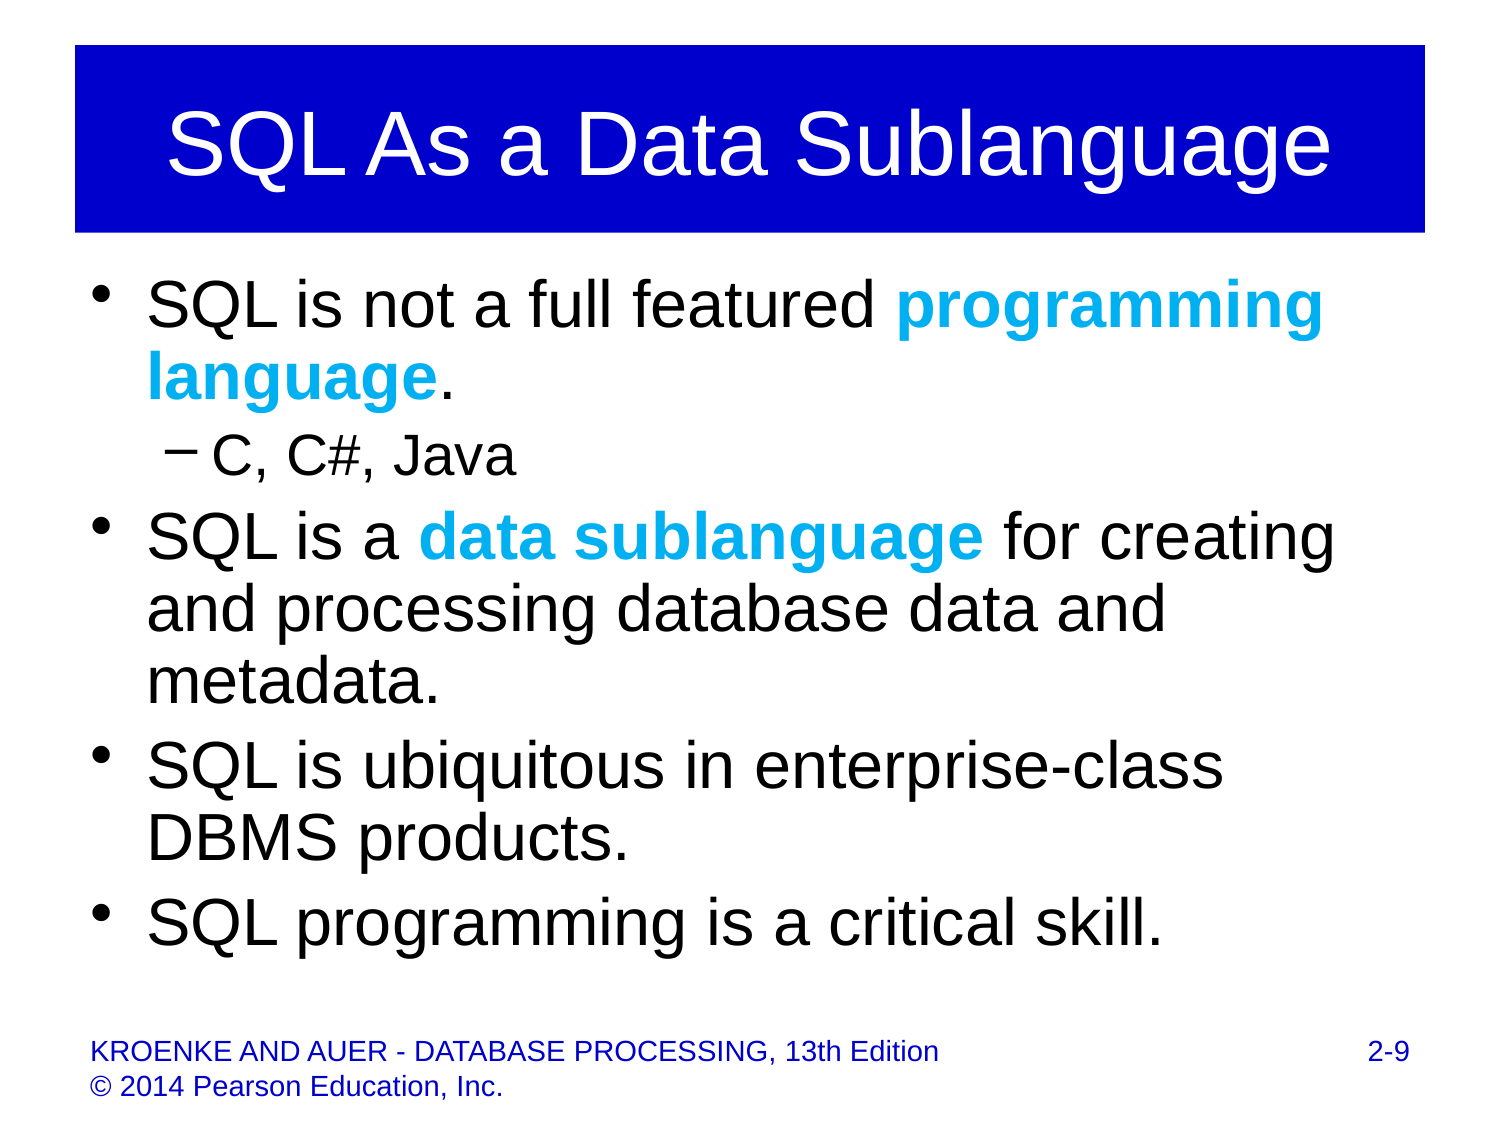

# SQL As a Data Sublanguage
SQL is not a full featured programming language.
C, C#, Java
SQL is a data sublanguage for creating and processing database data and metadata.
SQL is ubiquitous in enterprise-class DBMS products.
SQL programming is a critical skill.

2-9

KROENKE AND AUER - DATABASE PROCESSING, 13th Edition  © 2014 Pearson Education, Inc.